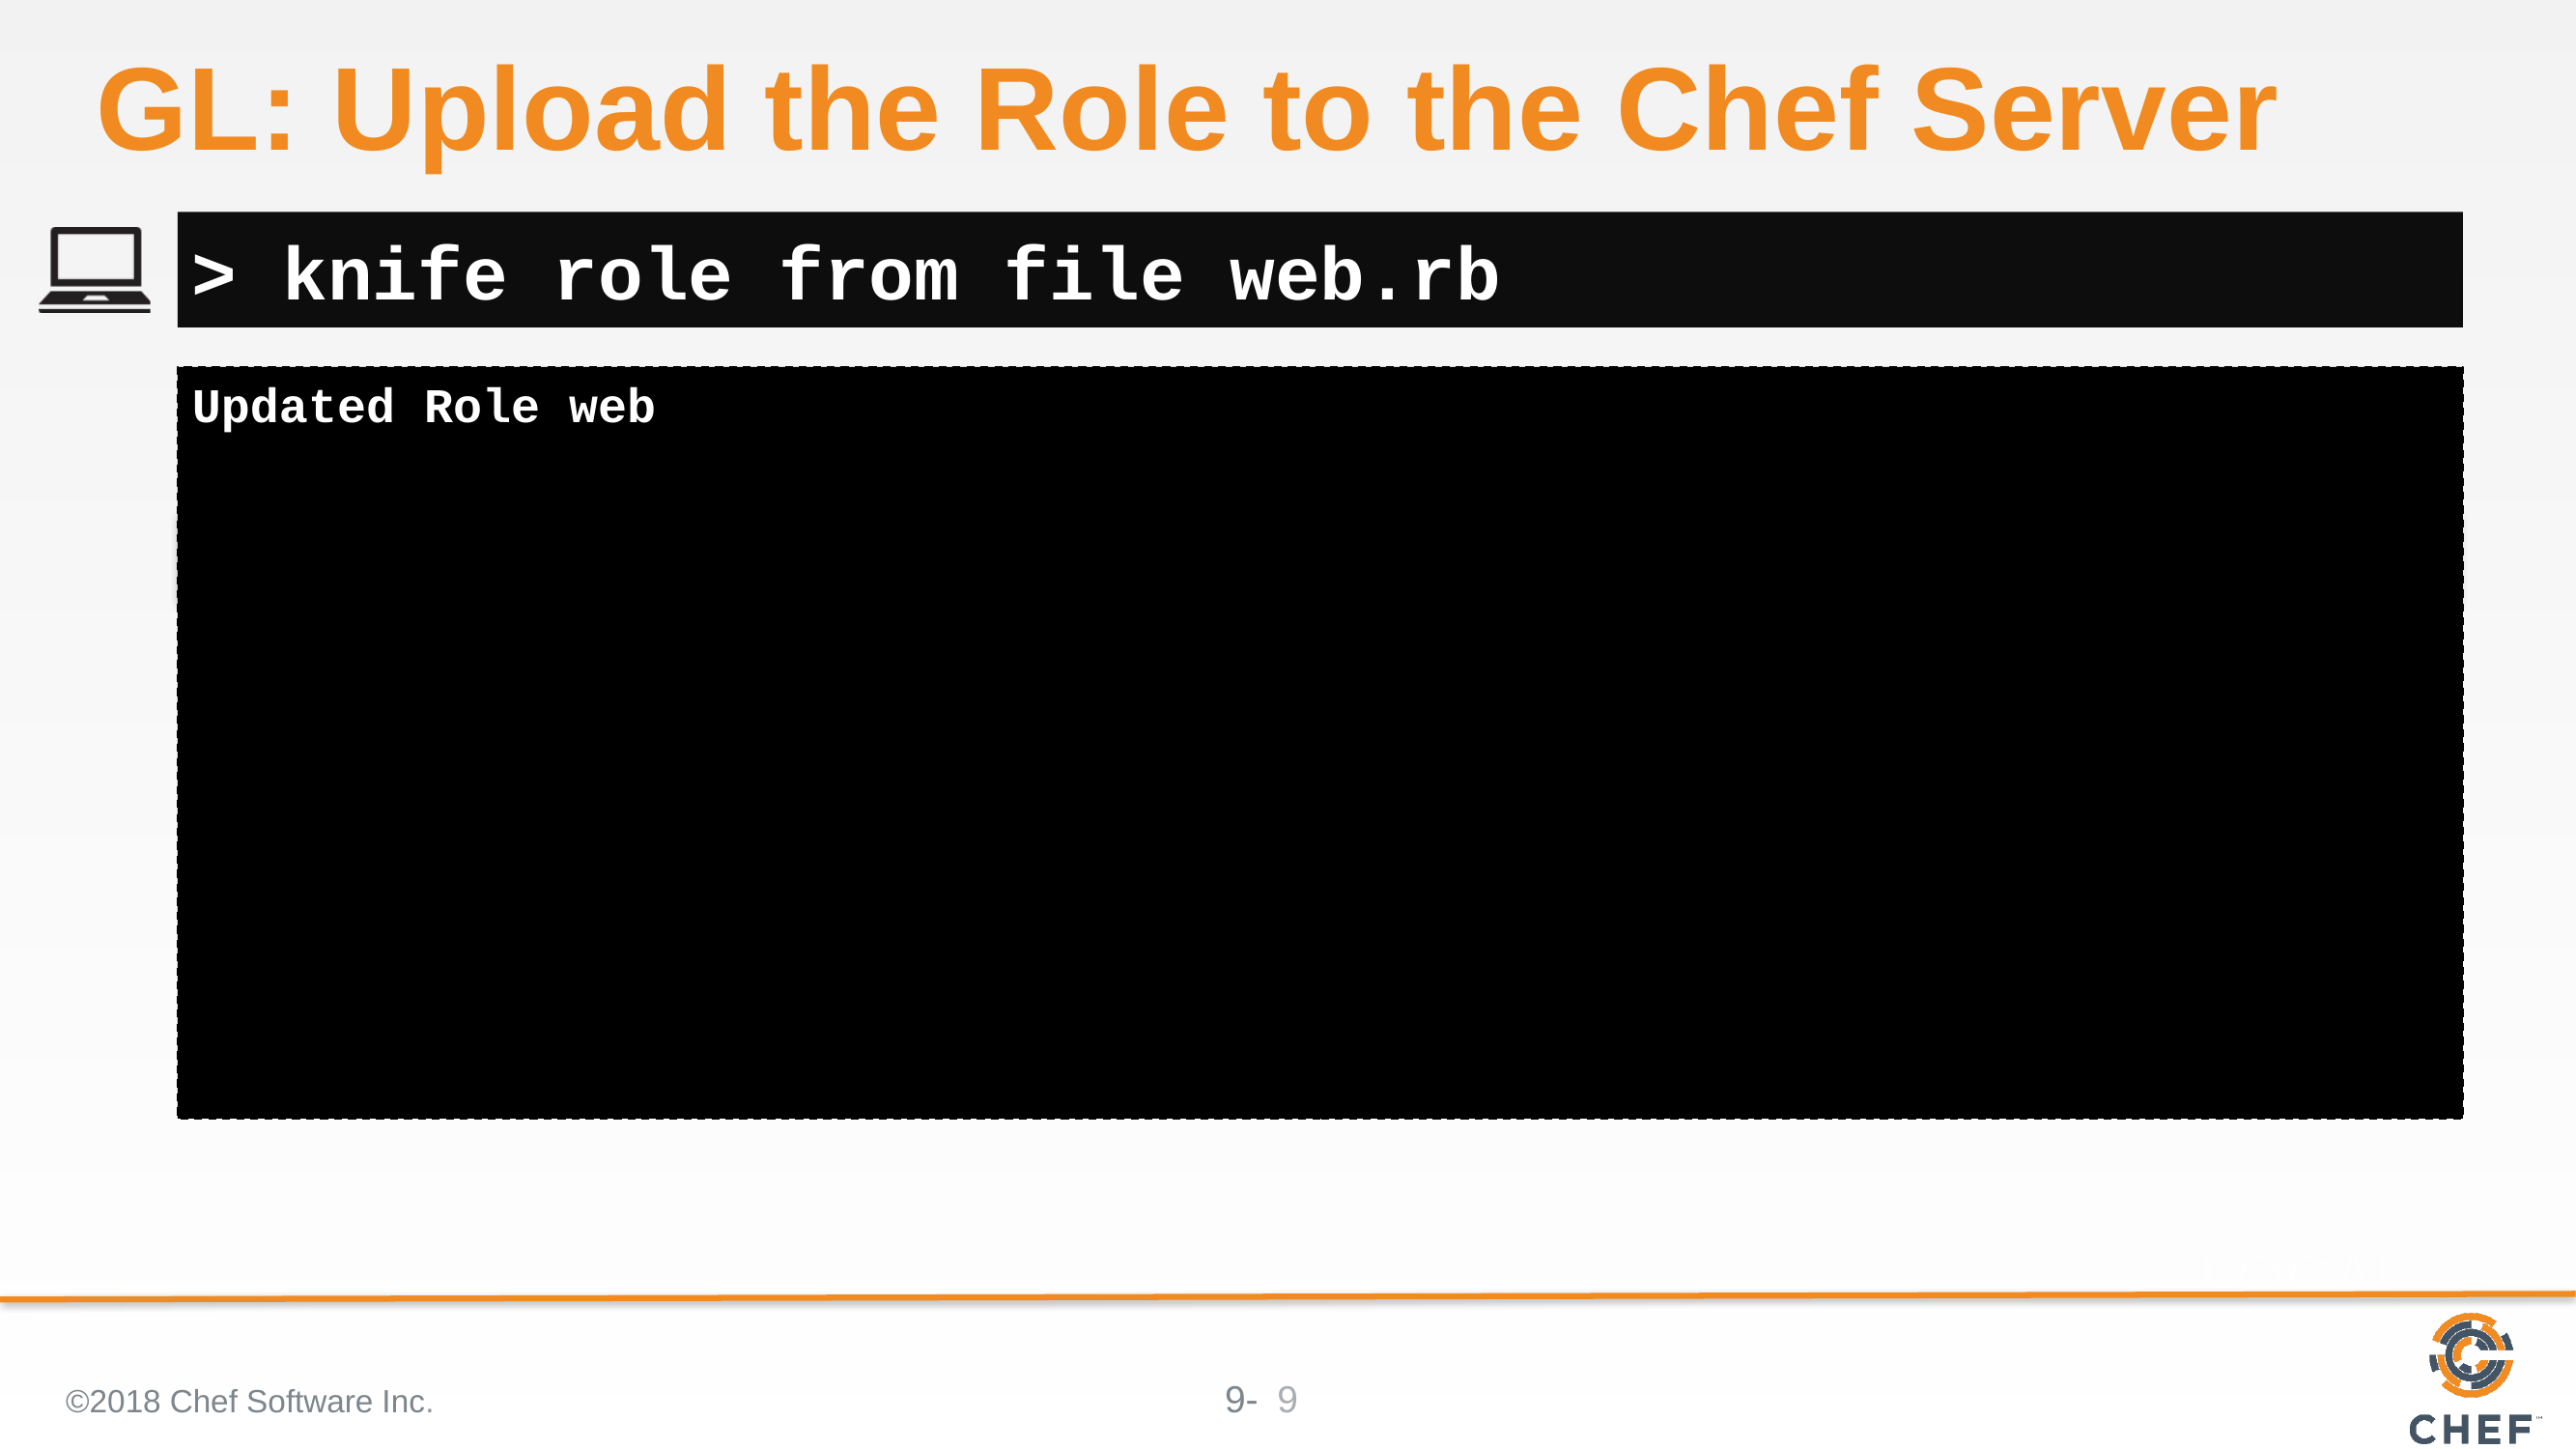

# GL: Upload the Role to the Chef Server
> knife role from file web.rb
Updated Role web
©2018 Chef Software Inc.
9